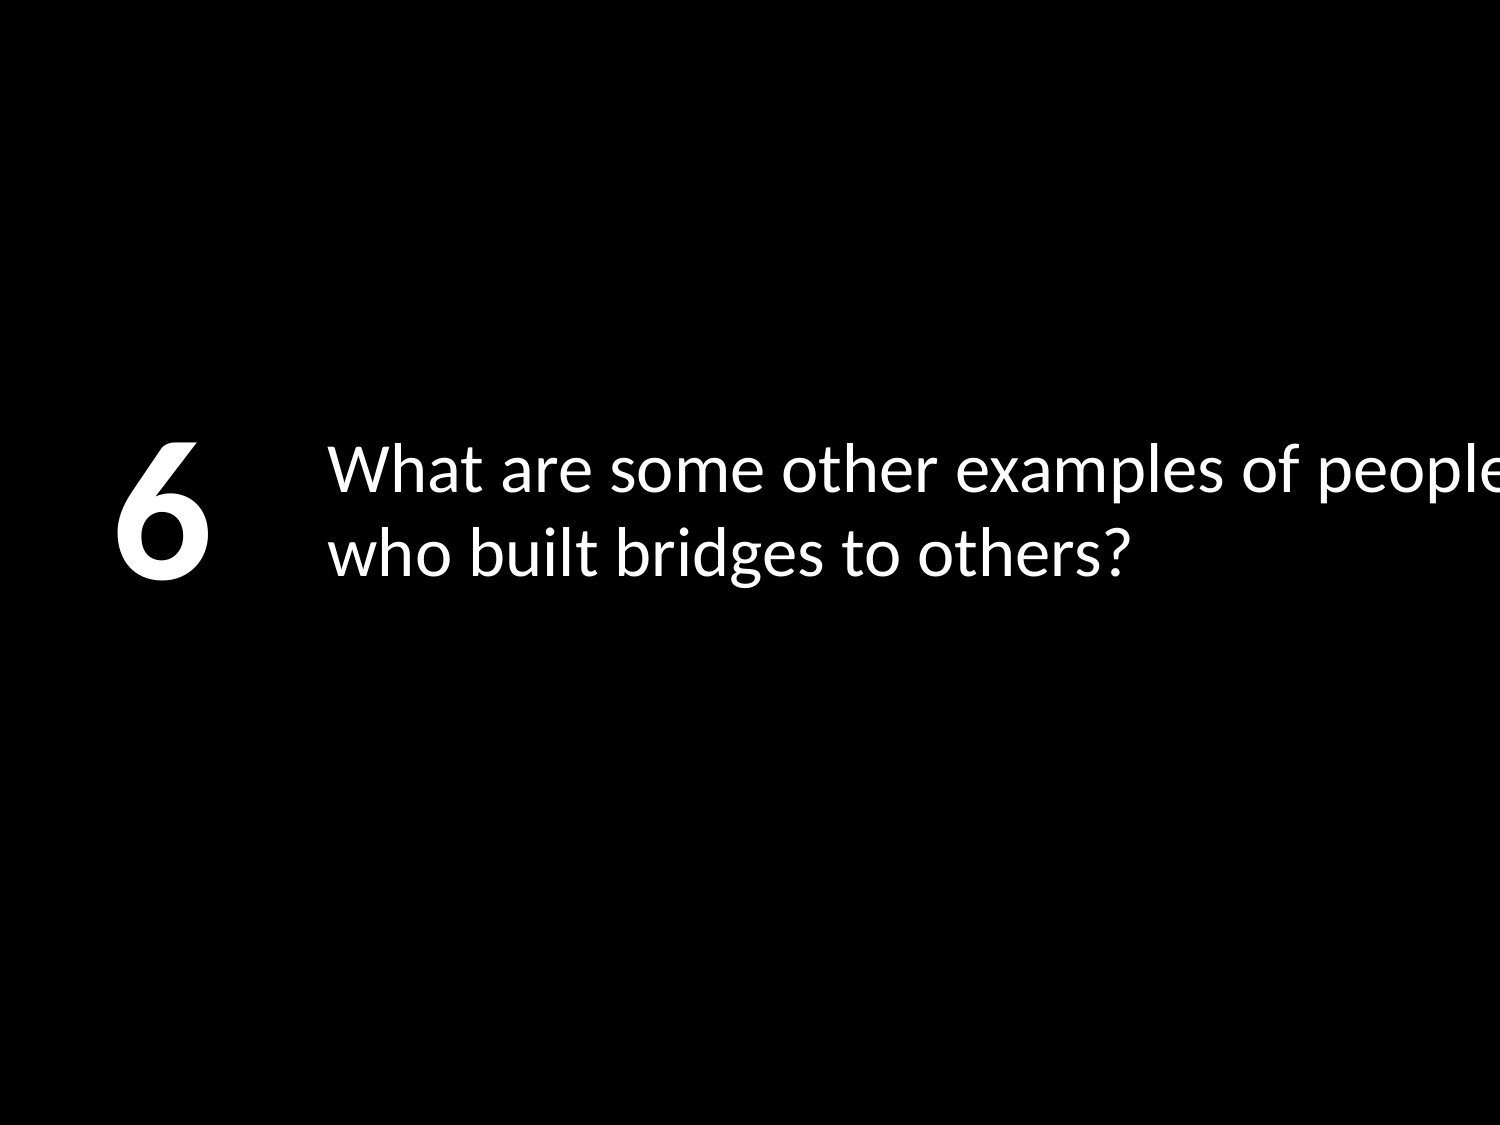

6
# What are some other examples of people who built bridges to others?